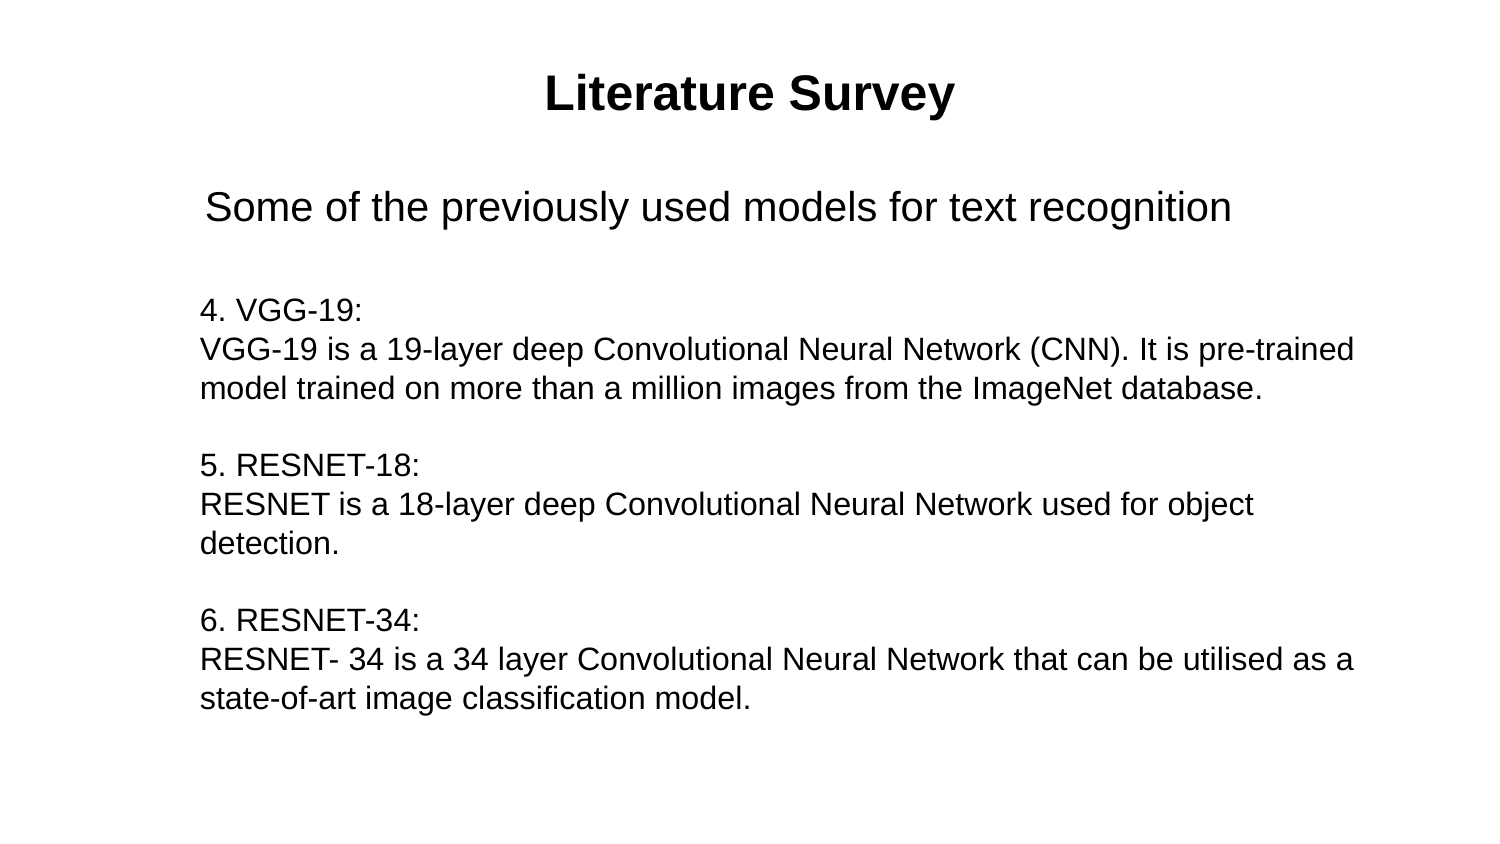

# Literature Survey
Some of the previously used models for text recognition
4. VGG-19:
VGG-19 is a 19-layer deep Convolutional Neural Network (CNN). It is pre-trained model trained on more than a million images from the ImageNet database.
5. RESNET-18:
RESNET is a 18-layer deep Convolutional Neural Network used for object detection.
6. RESNET-34:
RESNET- 34 is a 34 layer Convolutional Neural Network that can be utilised as a state-of-art image classification model.